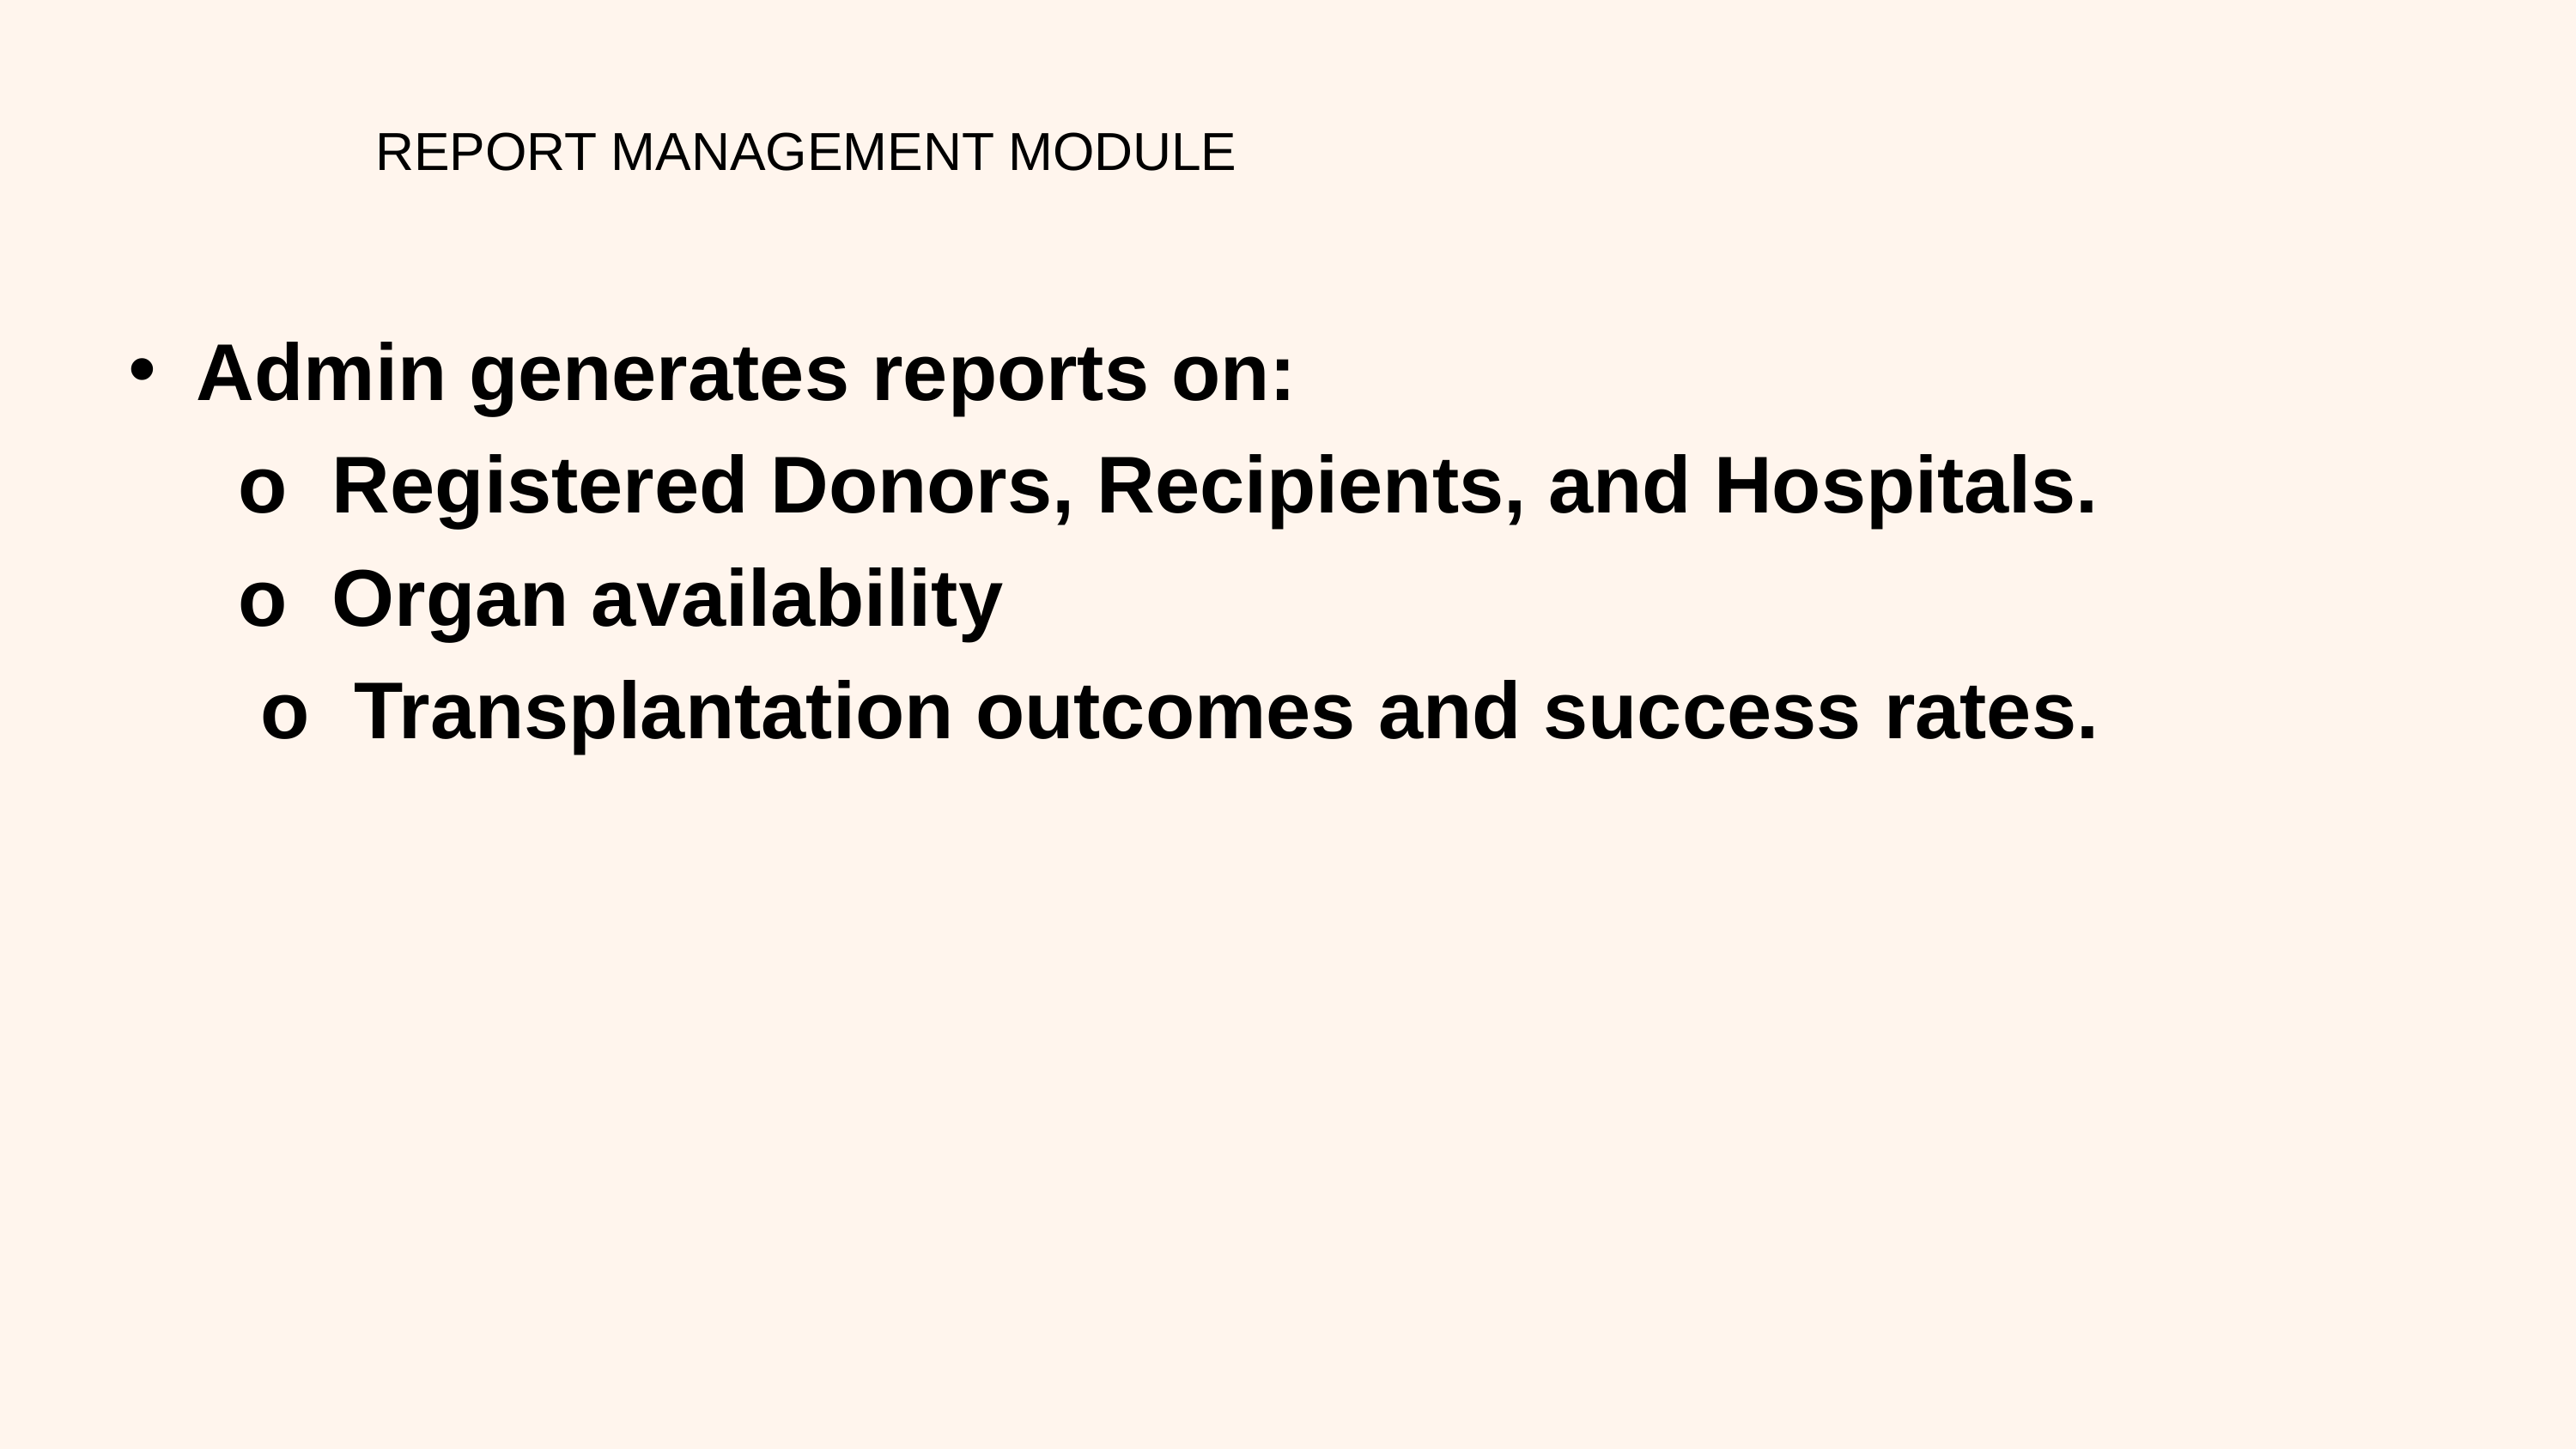

REPORT MANAGEMENT MODULE
Admin generates reports on:
        o  Registered Donors, Recipients, and Hospitals.
        o  Organ availability
         o  Transplantation outcomes and success rates.